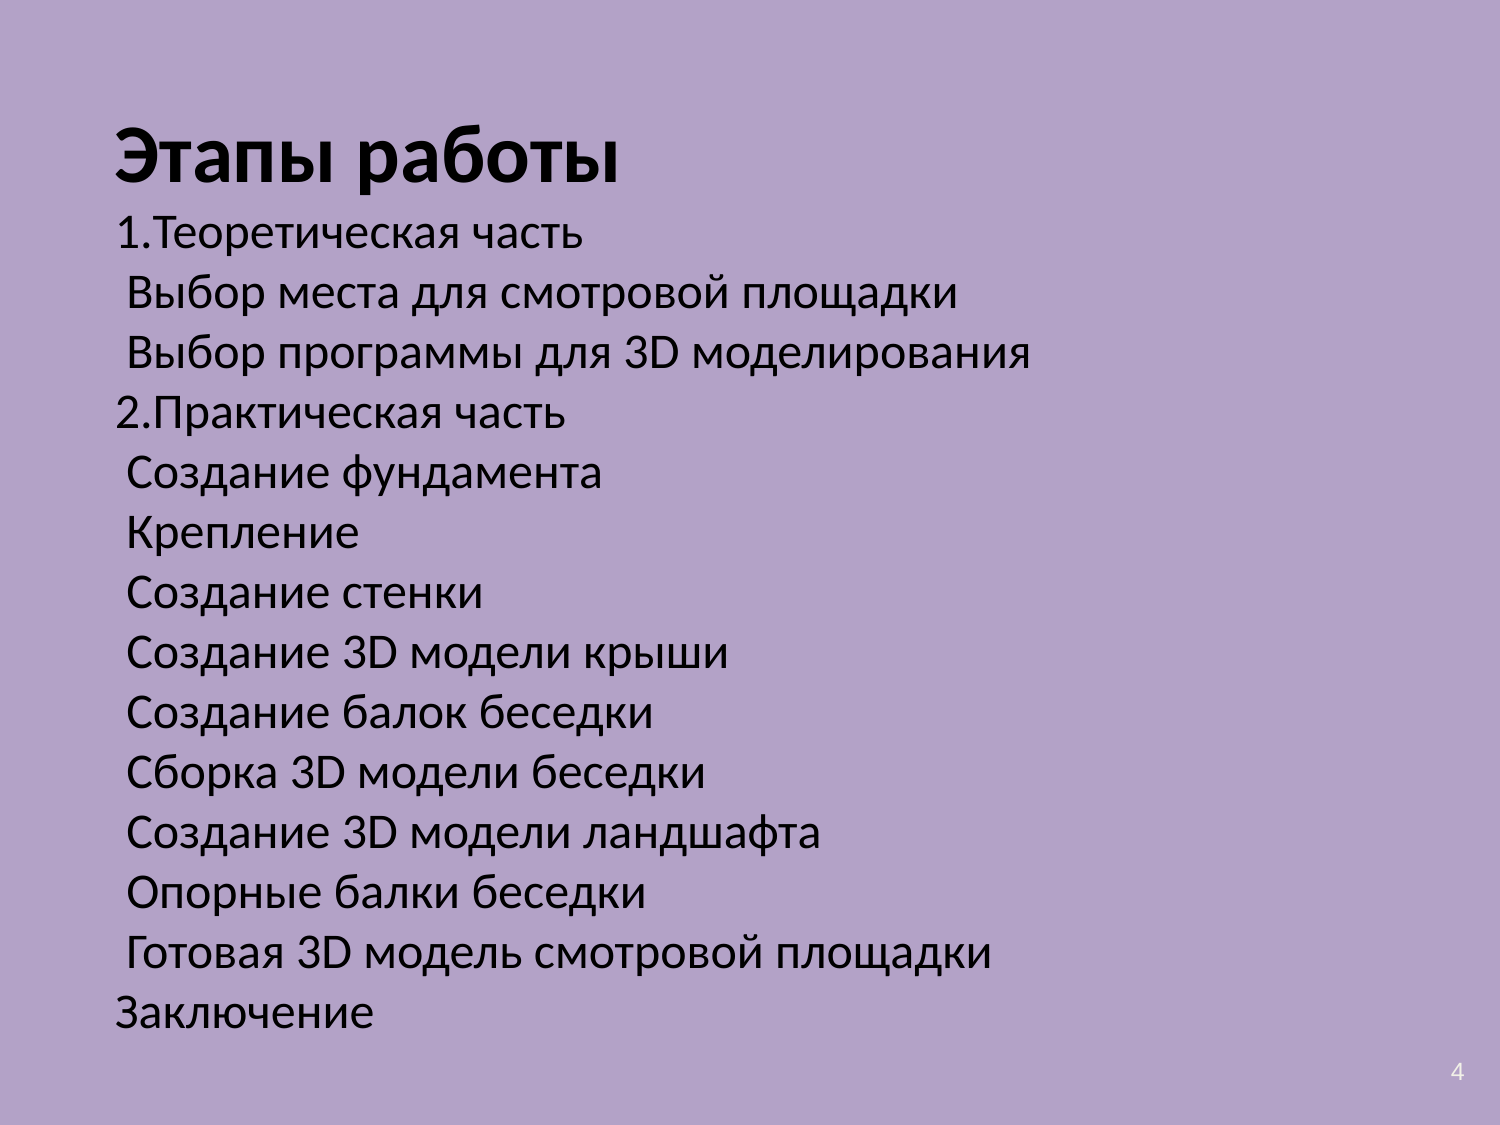

Этапы работы
1.Теоретическая часть
 Выбор места для смотровой площадки
 Выбор программы для 3D моделирования
2.Практическая часть
 Создание фундамента
 Крепление
 Создание стенки
 Создание 3D модели крыши
 Создание балок беседки
 Сборка 3D модели беседки
 Создание 3D модели ландшафта
 Опорные балки беседки
 Готовая 3D модель смотровой площадки
Заключение